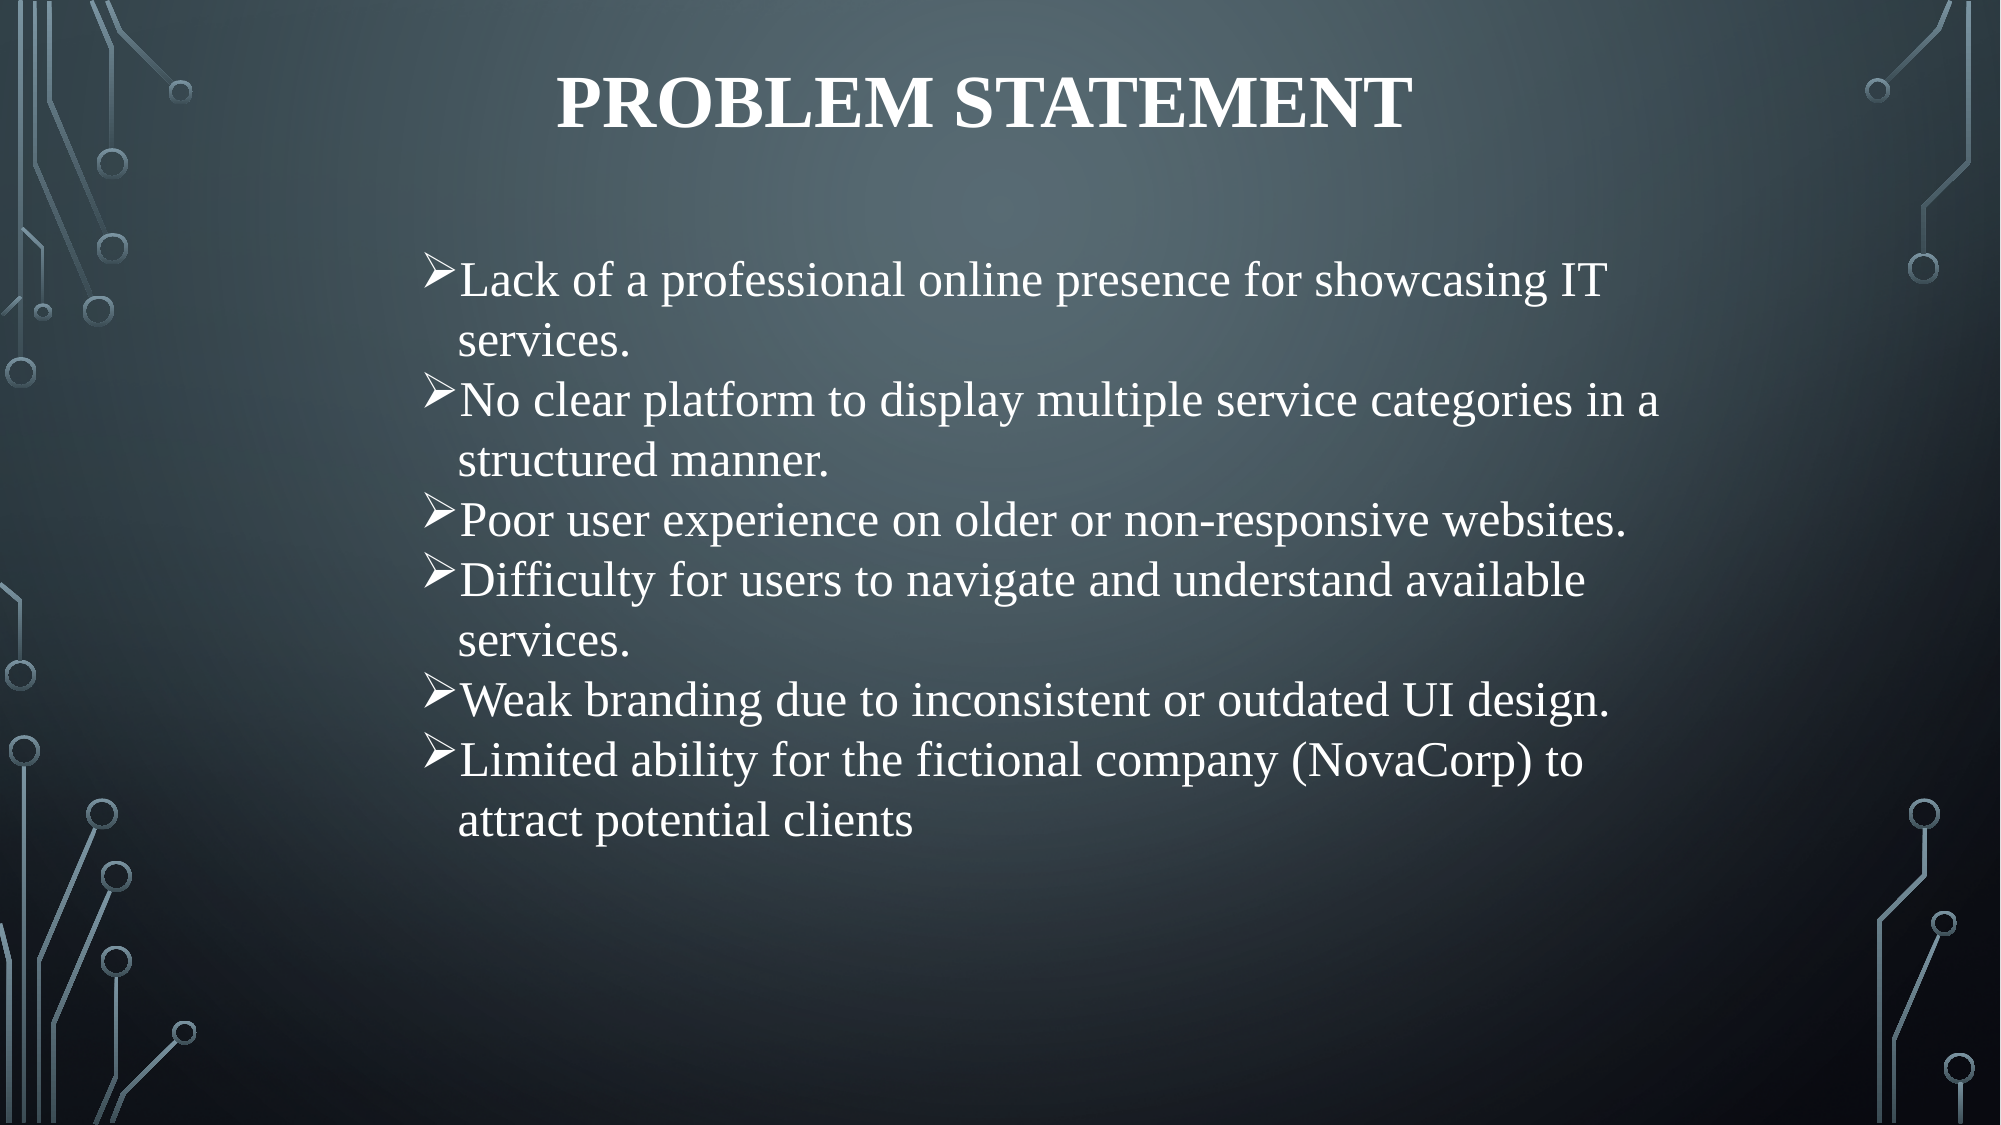

# Problem Statement
Lack of a professional online presence for showcasing IT services.
No clear platform to display multiple service categories in a structured manner.
Poor user experience on older or non-responsive websites.
Difficulty for users to navigate and understand available services.
Weak branding due to inconsistent or outdated UI design.
Limited ability for the fictional company (NovaCorp) to attract potential clients